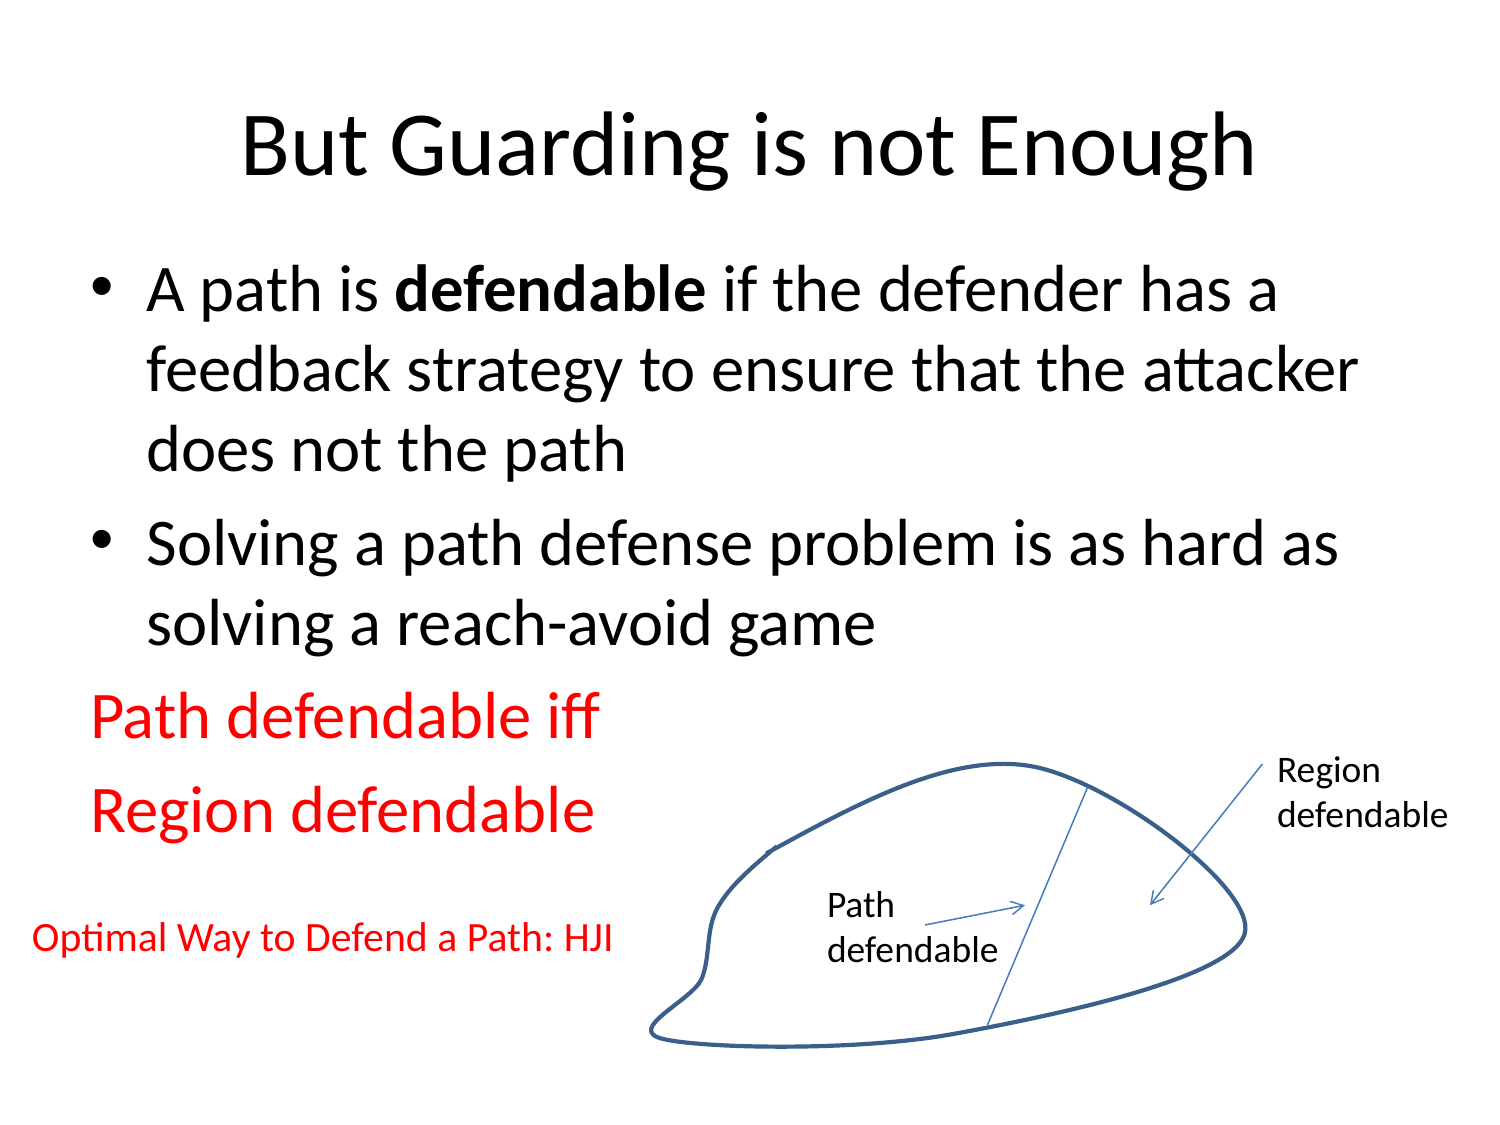

# But Guarding is not Enough
A path is defendable if the defender has a feedback strategy to ensure that the attacker does not the path
Solving a path defense problem is as hard as solving a reach-avoid game
Path defendable iff
Region defendable

Region defendable

Path defendable
Optimal Way to Defend a Path: HJI